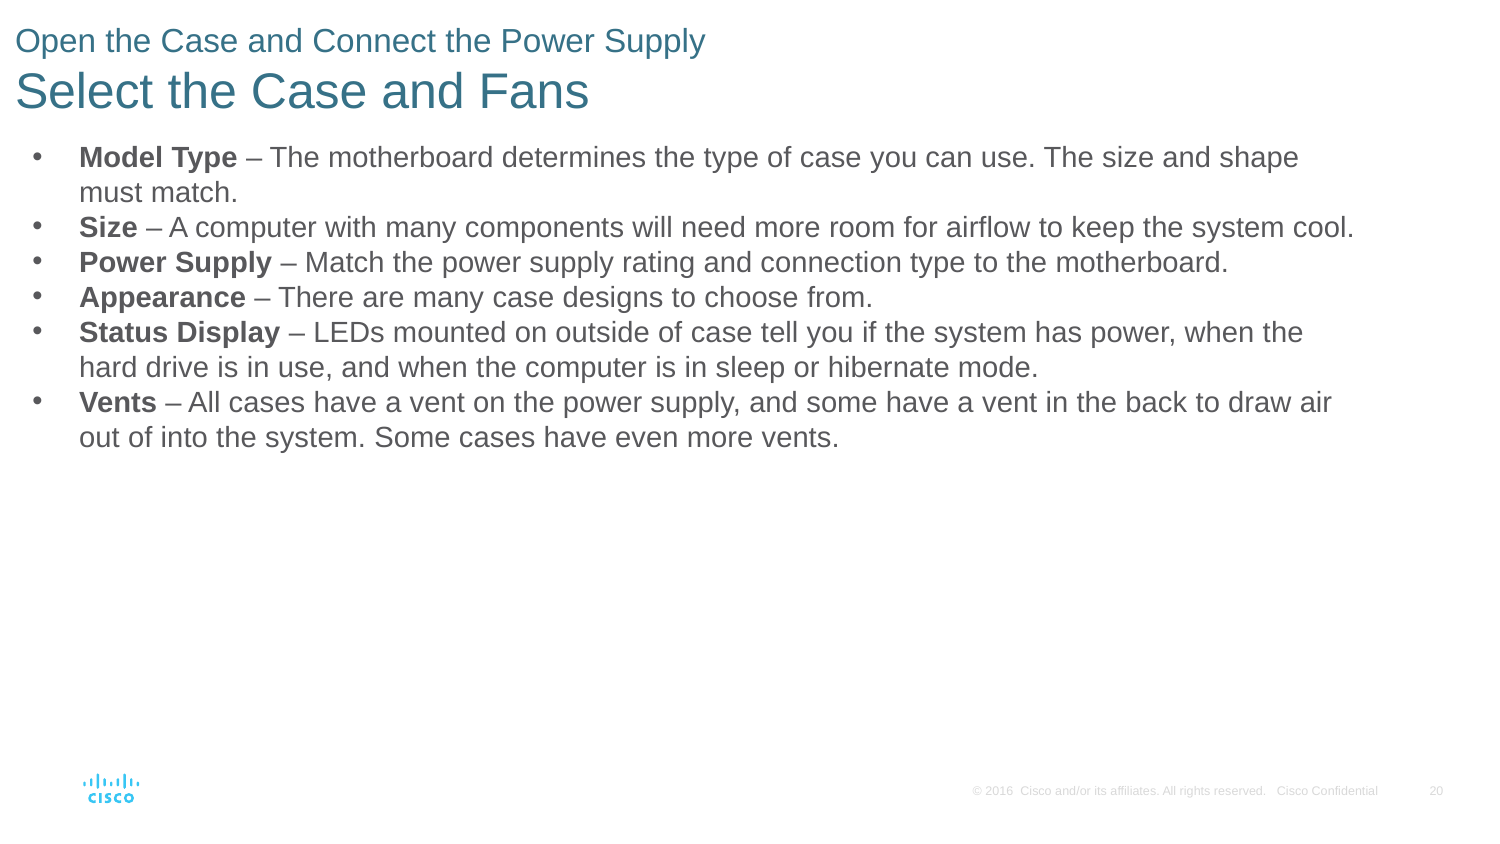

# Open the Case and Connect the Power Supply Select the Case and Fans
Model Type – The motherboard determines the type of case you can use. The size and shape must match.
Size – A computer with many components will need more room for airflow to keep the system cool.
Power Supply – Match the power supply rating and connection type to the motherboard.
Appearance – There are many case designs to choose from.
Status Display – LEDs mounted on outside of case tell you if the system has power, when the hard drive is in use, and when the computer is in sleep or hibernate mode.
Vents – All cases have a vent on the power supply, and some have a vent in the back to draw air out of into the system. Some cases have even more vents.